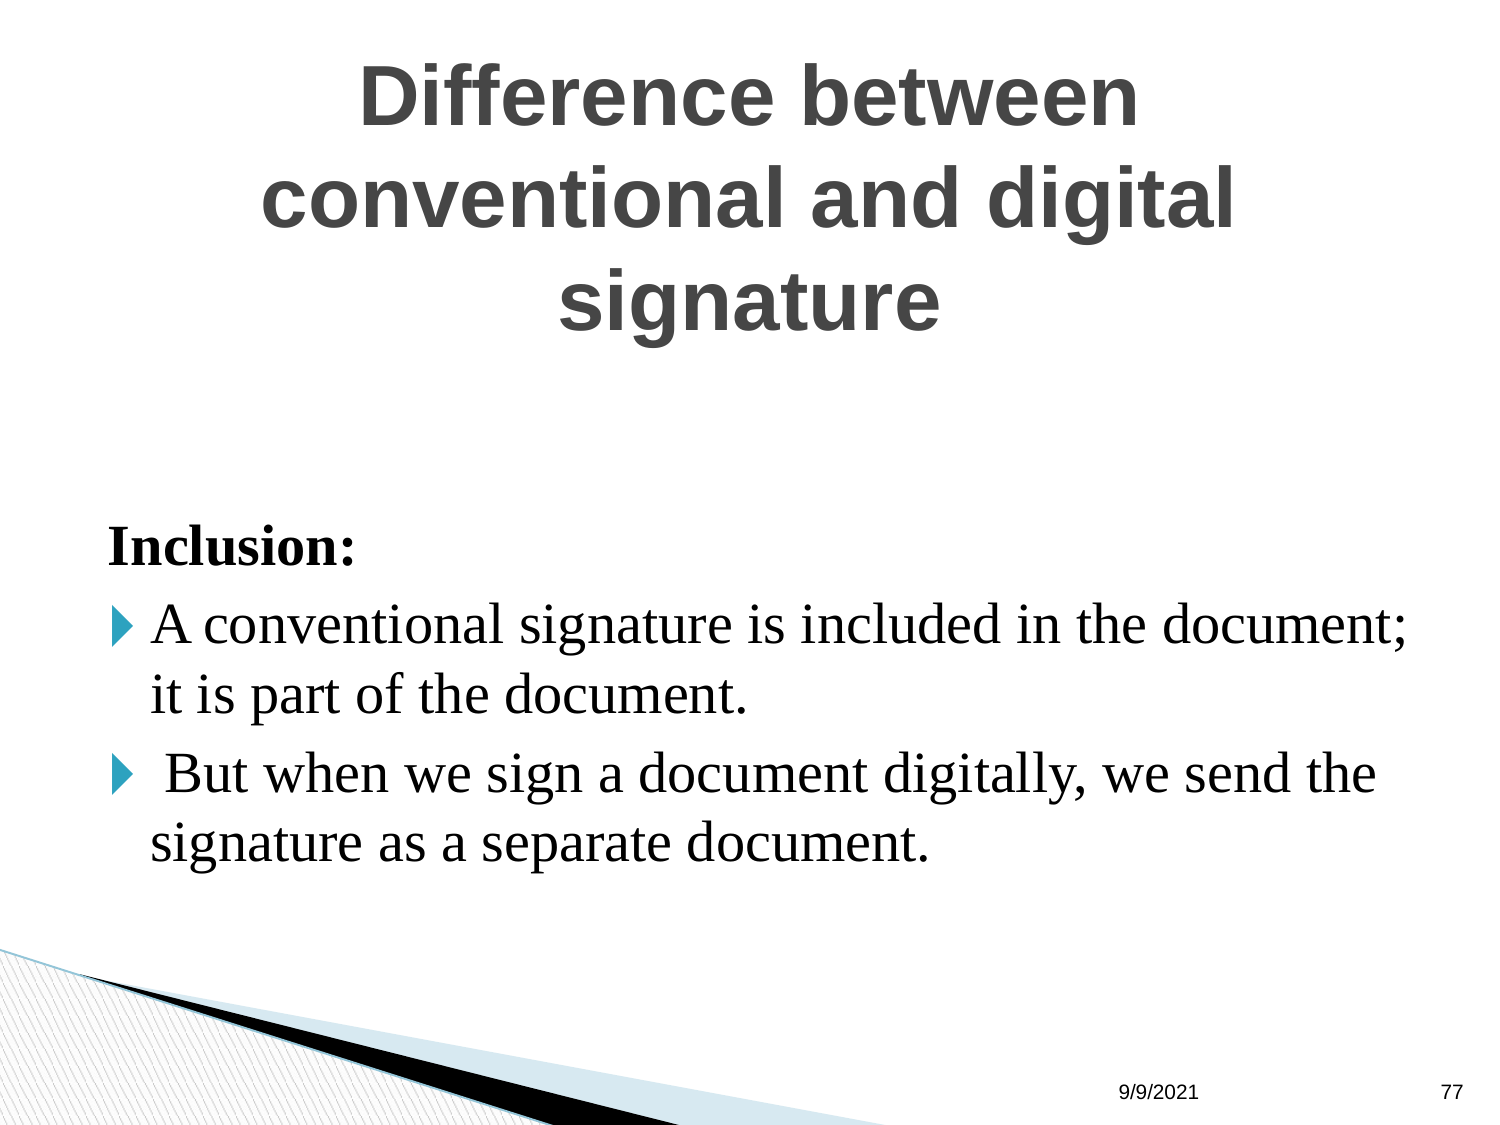

# Difference between conventional and digital signature
Inclusion:
A conventional signature is included in the document; it is part of the document.
 But when we sign a document digitally, we send the signature as a separate document.

9/9/2021
77